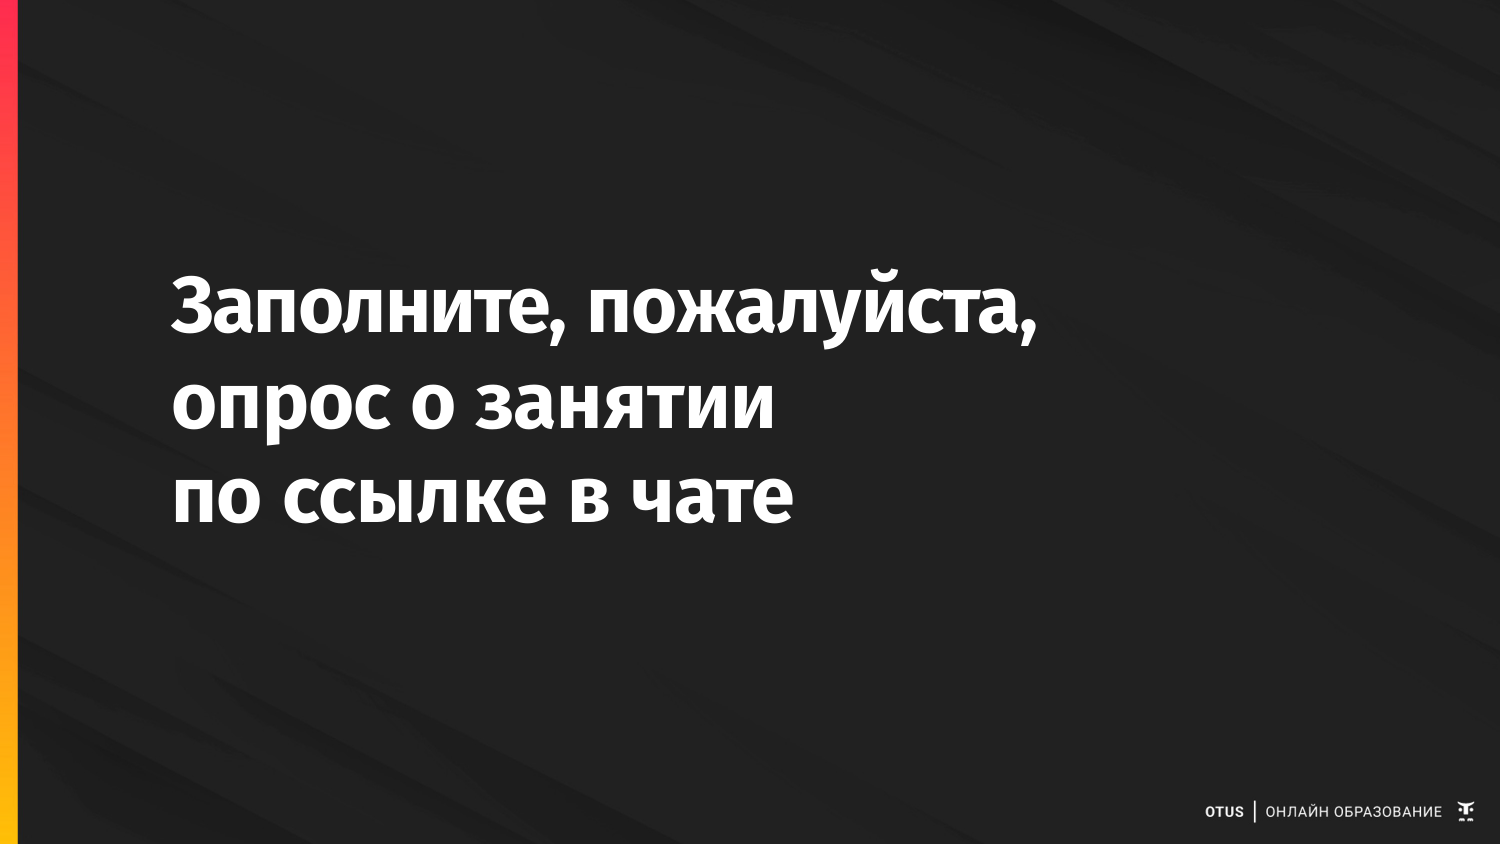

# Заполните, пожалуйста, опрос о занятии
по ссылке в чате